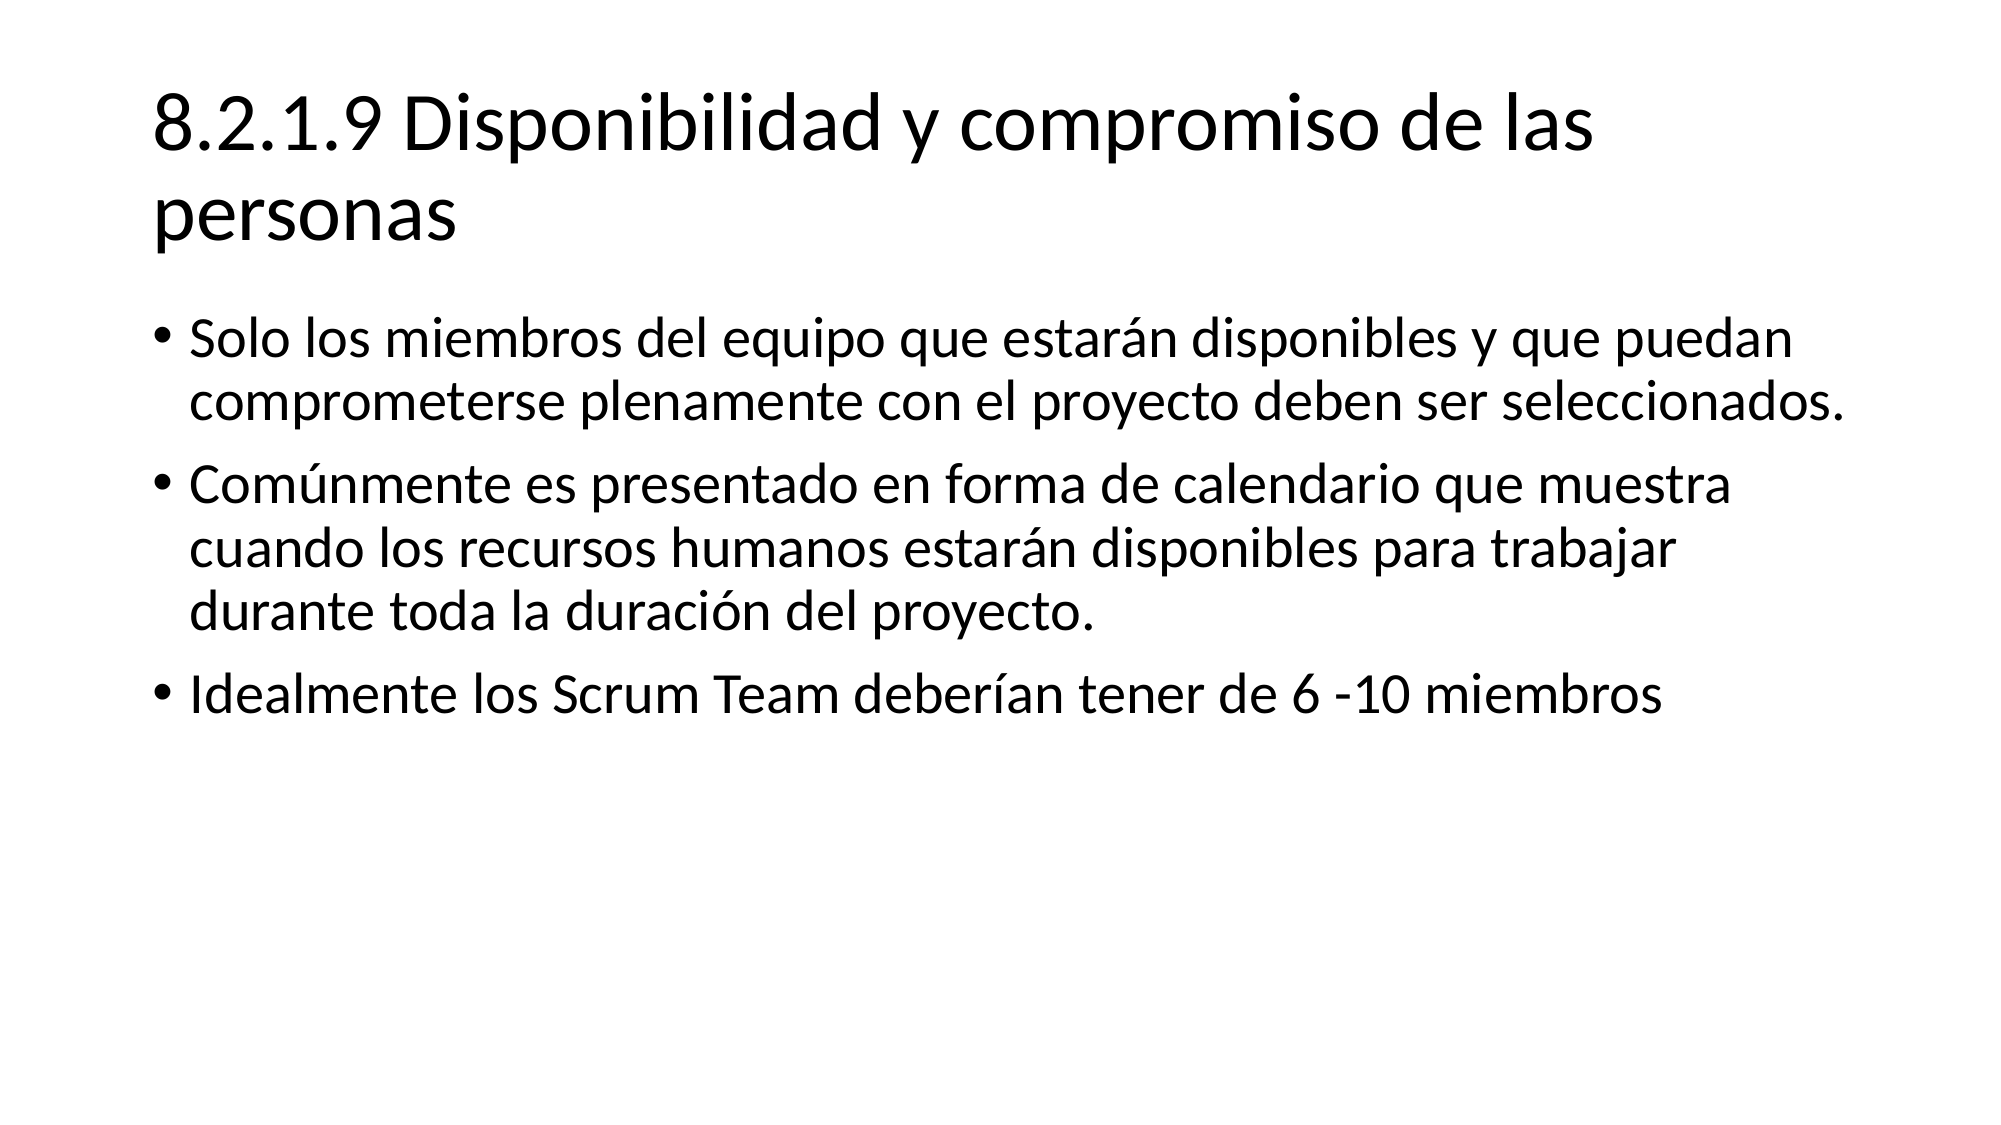

# 8.2.1.9 Disponibilidad y compromiso de las personas
Solo los miembros del equipo que estarán disponibles y que puedan comprometerse plenamente con el proyecto deben ser seleccionados.
Comúnmente es presentado en forma de calendario que muestra cuando los recursos humanos estarán disponibles para trabajar durante toda la duración del proyecto.
Idealmente los Scrum Team deberían tener de 6 -10 miembros